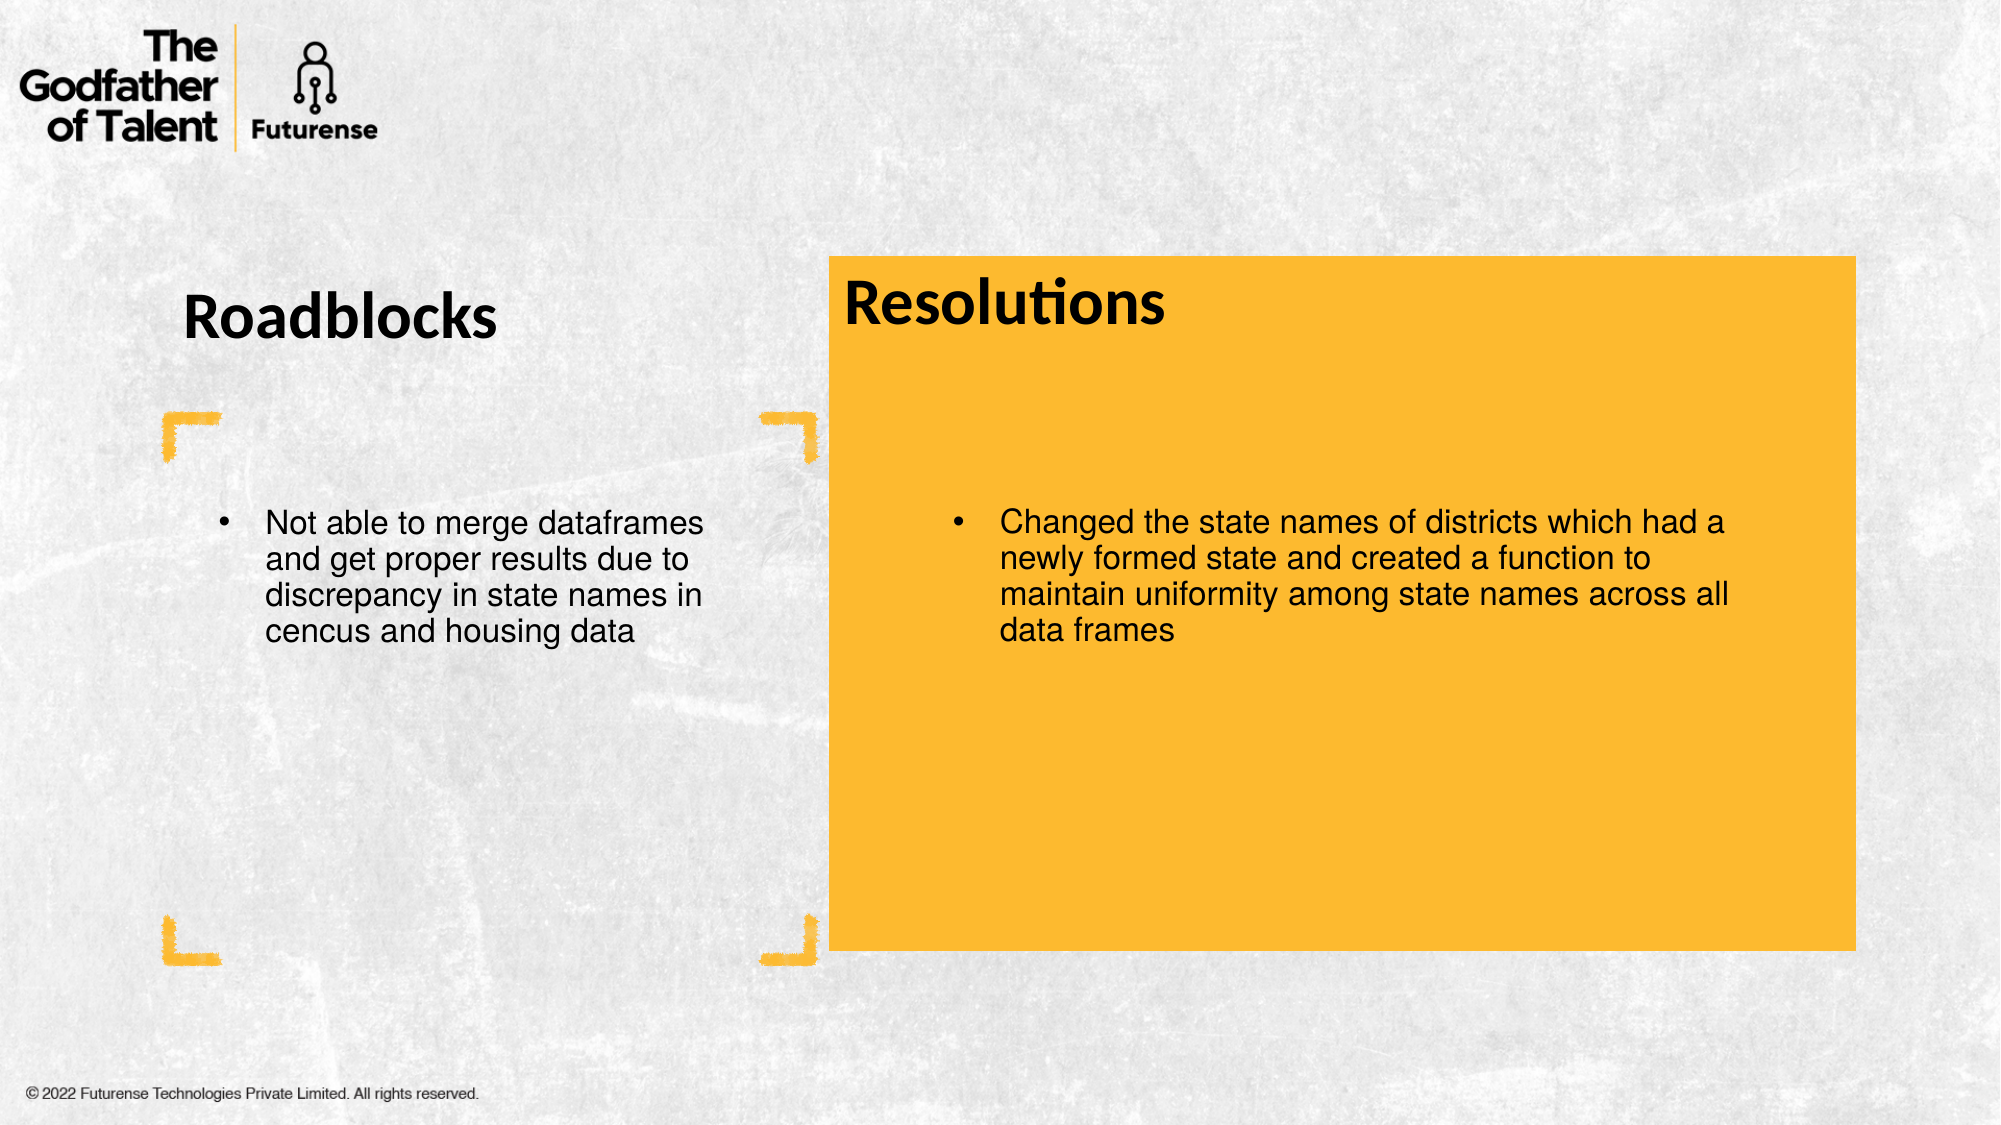

Resolutions
# Roadblocks
Changed the state names of districts which had a newly formed state and created a function to maintain uniformity among state names across all data frames

Not able to merge dataframes and get proper results due to discrepancy in state names in cencus and housing data